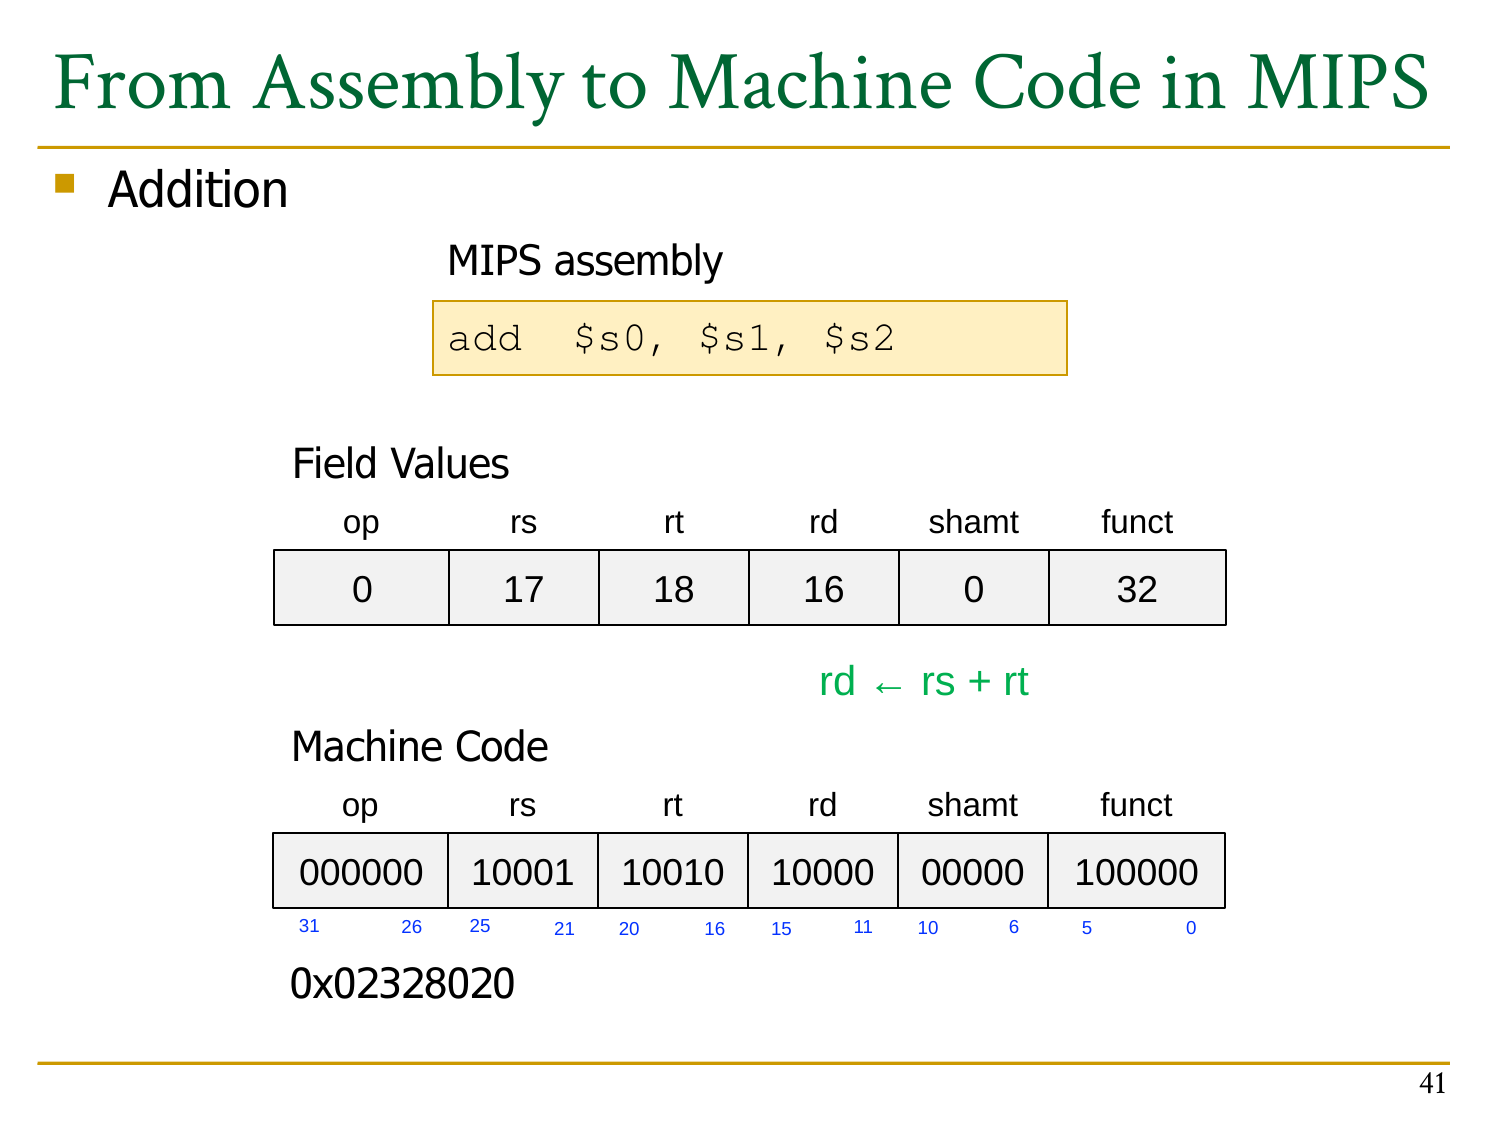

# From Assembly to Machine Code in MIPS
Addition
MIPS assembly
add  $s0, $s1, $s2
Field Values
op
rs
rt
rd
shamt
funct
0
17
18
16
0
32
rd ← rs + rt
Machine Code
op
rs
rt
rd
shamt
funct
000000
10001
10010
10000
00000
100000
31
25
11
6
26
10
5
0
21
20
16
15
0x02328020
41